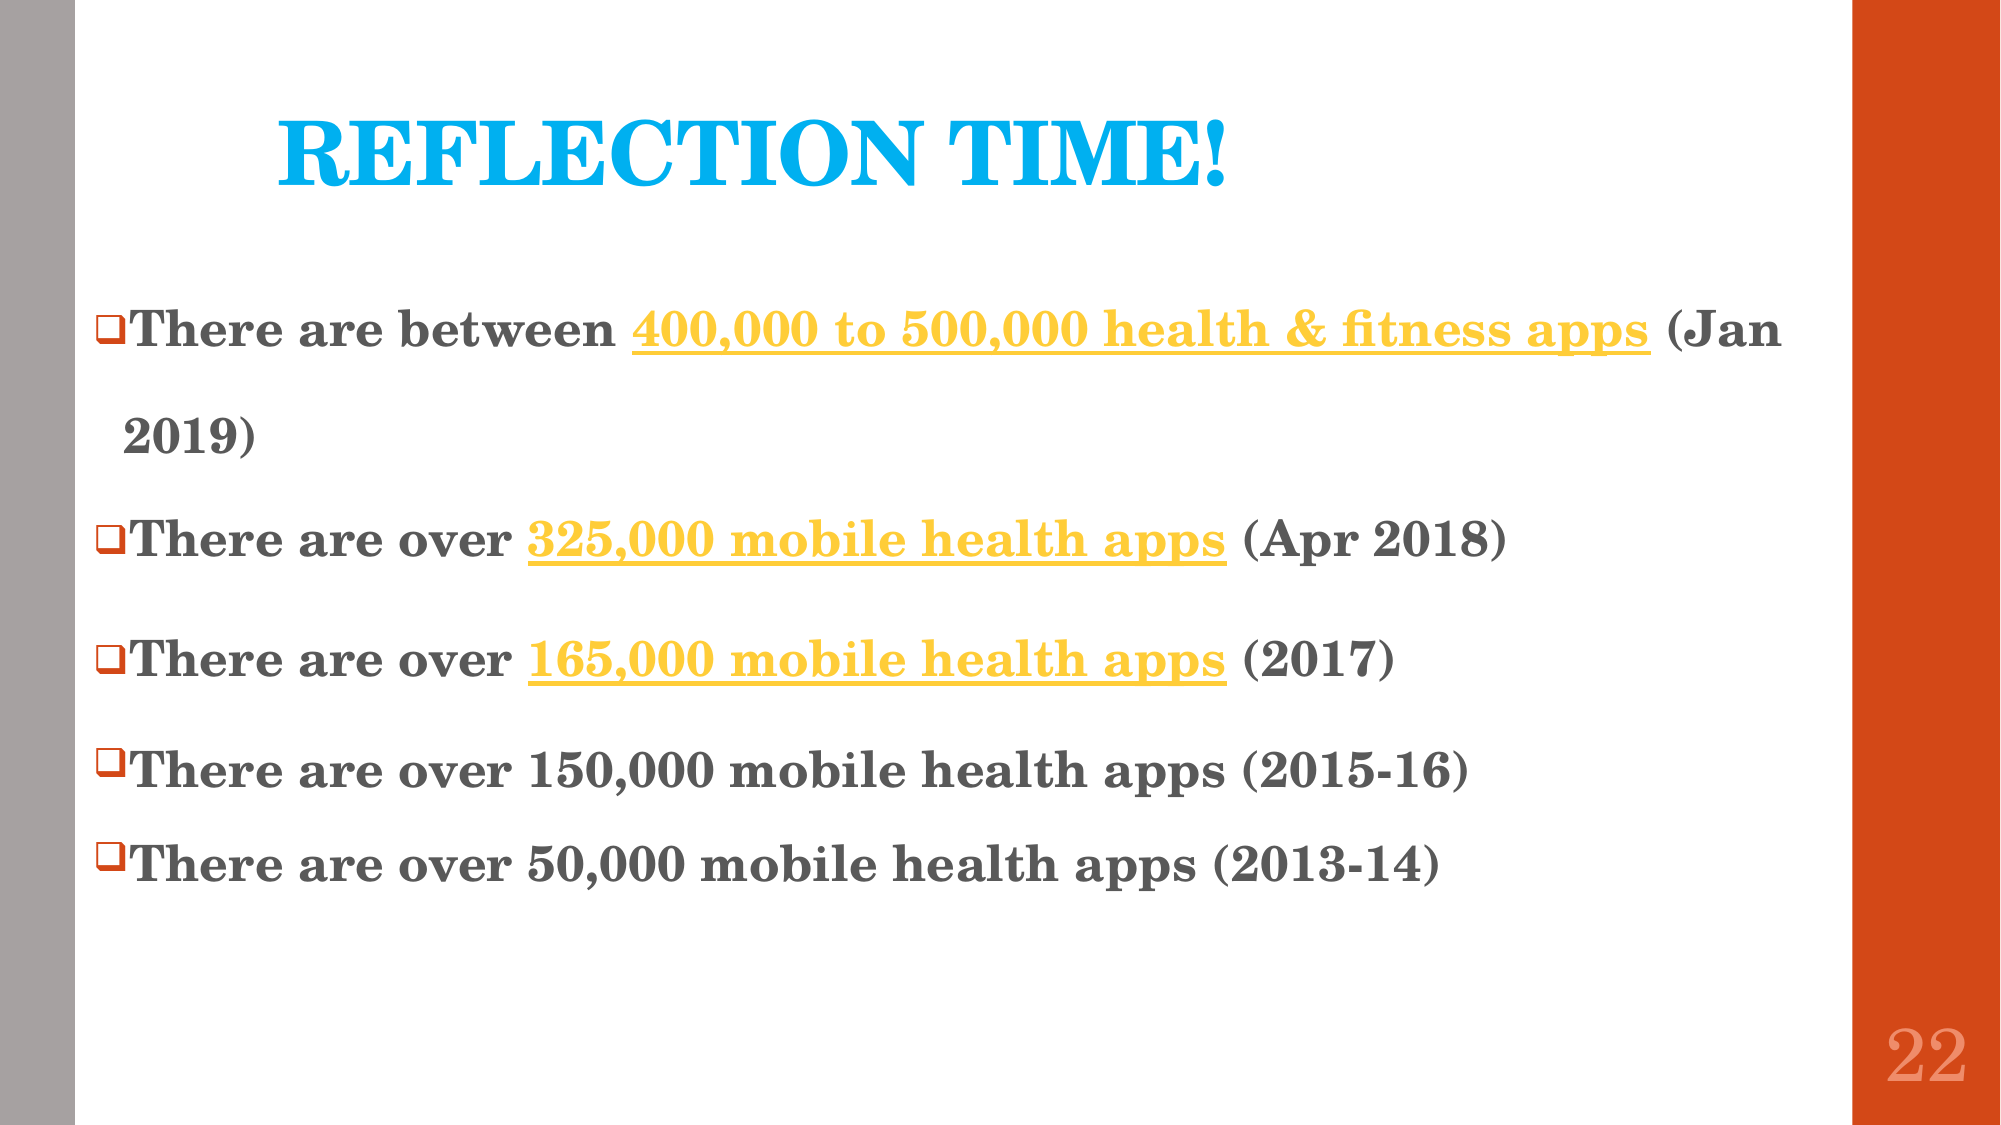

# REFLECTION TIME!
There are between 400,000 to 500,000 health & fitness apps (Jan 2019)
There are over 325,000 mobile health apps (Apr 2018)
There are over 165,000 mobile health apps (2017)
There are over 150,000 mobile health apps (2015-16)
There are over 50,000 mobile health apps (2013-14)

22